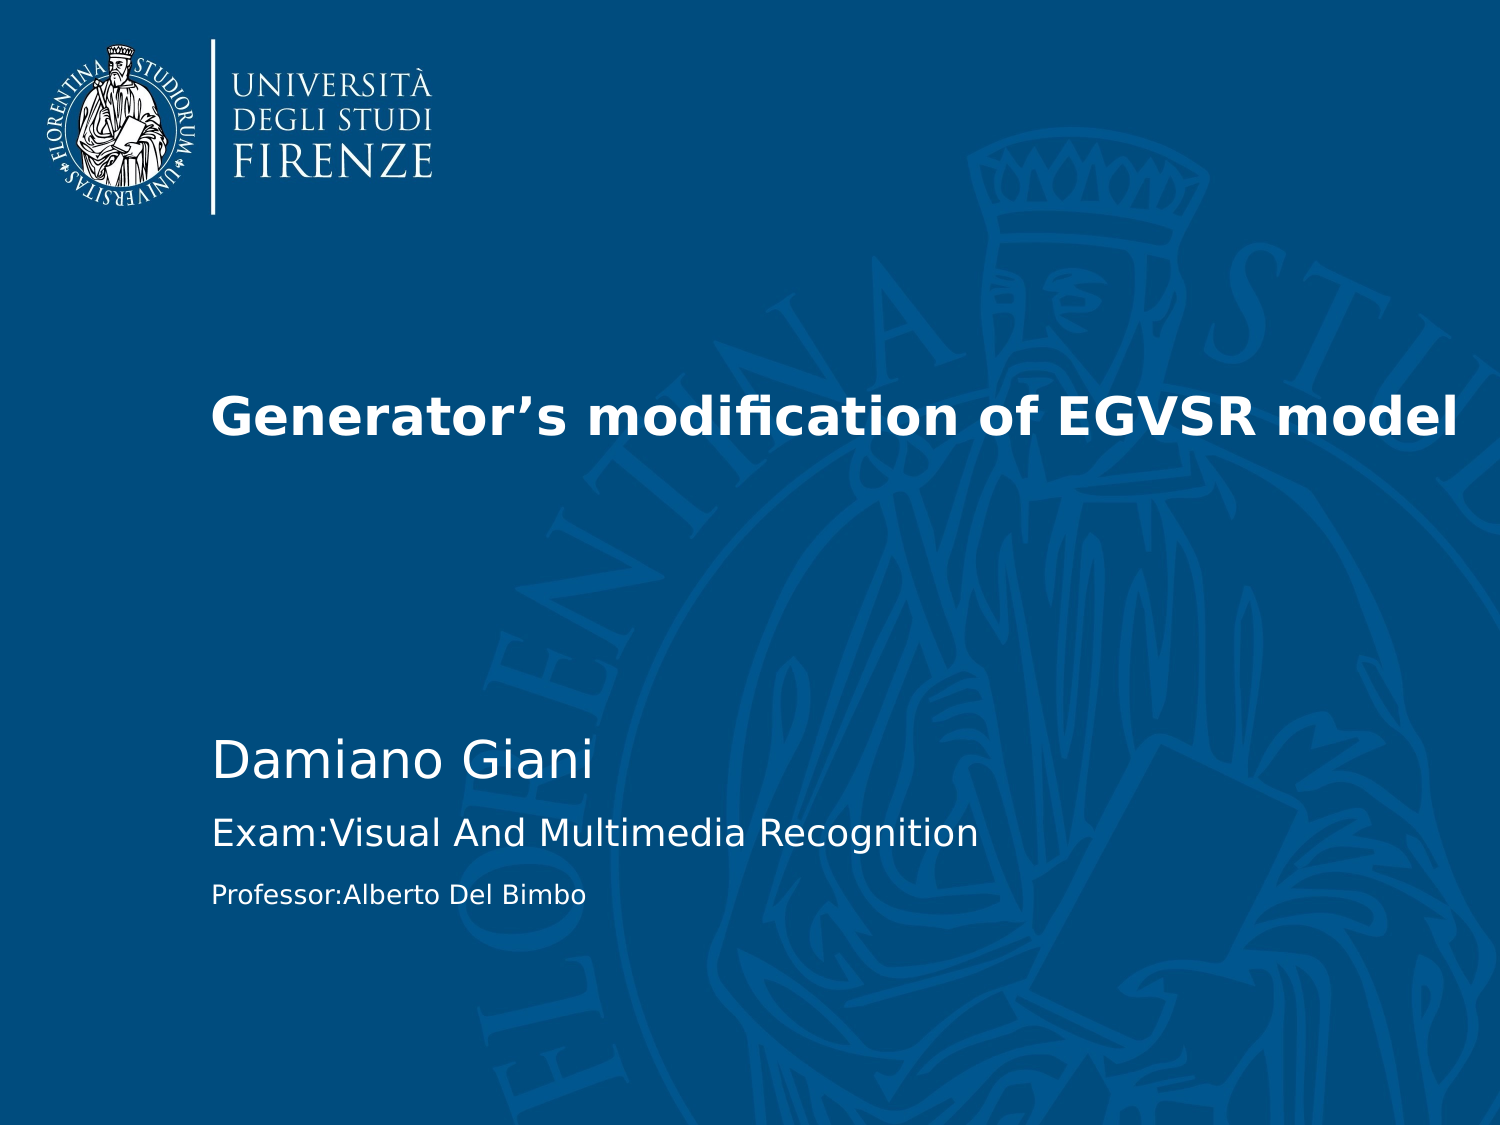

# Generator’s modification of EGVSR model
Damiano Giani
Exam:Visual And Multimedia Recognition

Professor:Alberto Del Bimbo